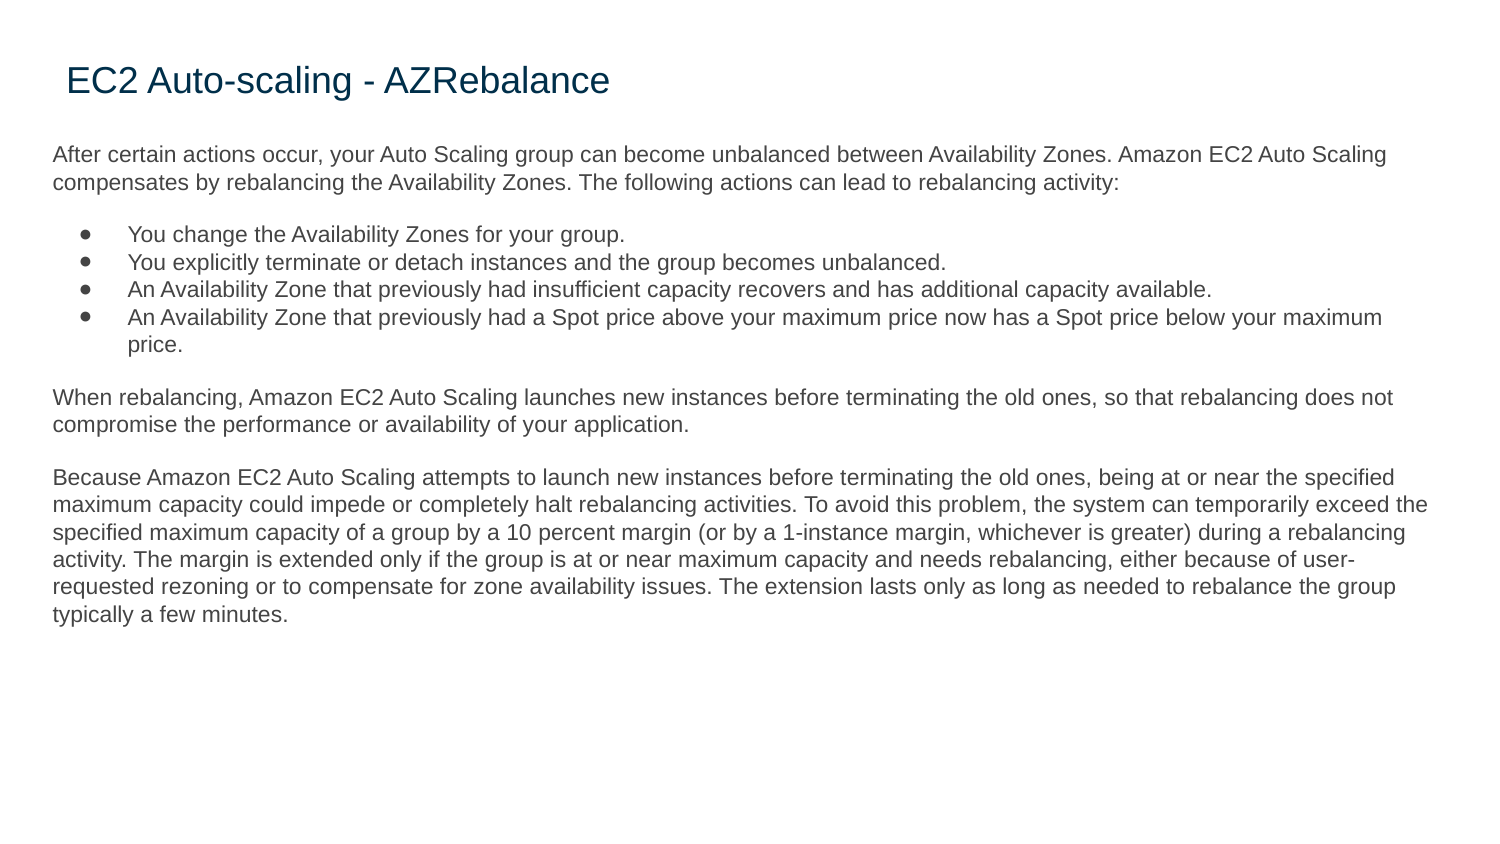

EC2 Auto-scaling - AZRebalance
After certain actions occur, your Auto Scaling group can become unbalanced between Availability Zones. Amazon EC2 Auto Scaling compensates by rebalancing the Availability Zones. The following actions can lead to rebalancing activity:
You change the Availability Zones for your group.
You explicitly terminate or detach instances and the group becomes unbalanced.
An Availability Zone that previously had insufficient capacity recovers and has additional capacity available.
An Availability Zone that previously had a Spot price above your maximum price now has a Spot price below your maximum price.
When rebalancing, Amazon EC2 Auto Scaling launches new instances before terminating the old ones, so that rebalancing does not compromise the performance or availability of your application.
Because Amazon EC2 Auto Scaling attempts to launch new instances before terminating the old ones, being at or near the specified maximum capacity could impede or completely halt rebalancing activities. To avoid this problem, the system can temporarily exceed the specified maximum capacity of a group by a 10 percent margin (or by a 1-instance margin, whichever is greater) during a rebalancing activity. The margin is extended only if the group is at or near maximum capacity and needs rebalancing, either because of user-requested rezoning or to compensate for zone availability issues. The extension lasts only as long as needed to rebalance the group typically a few minutes.